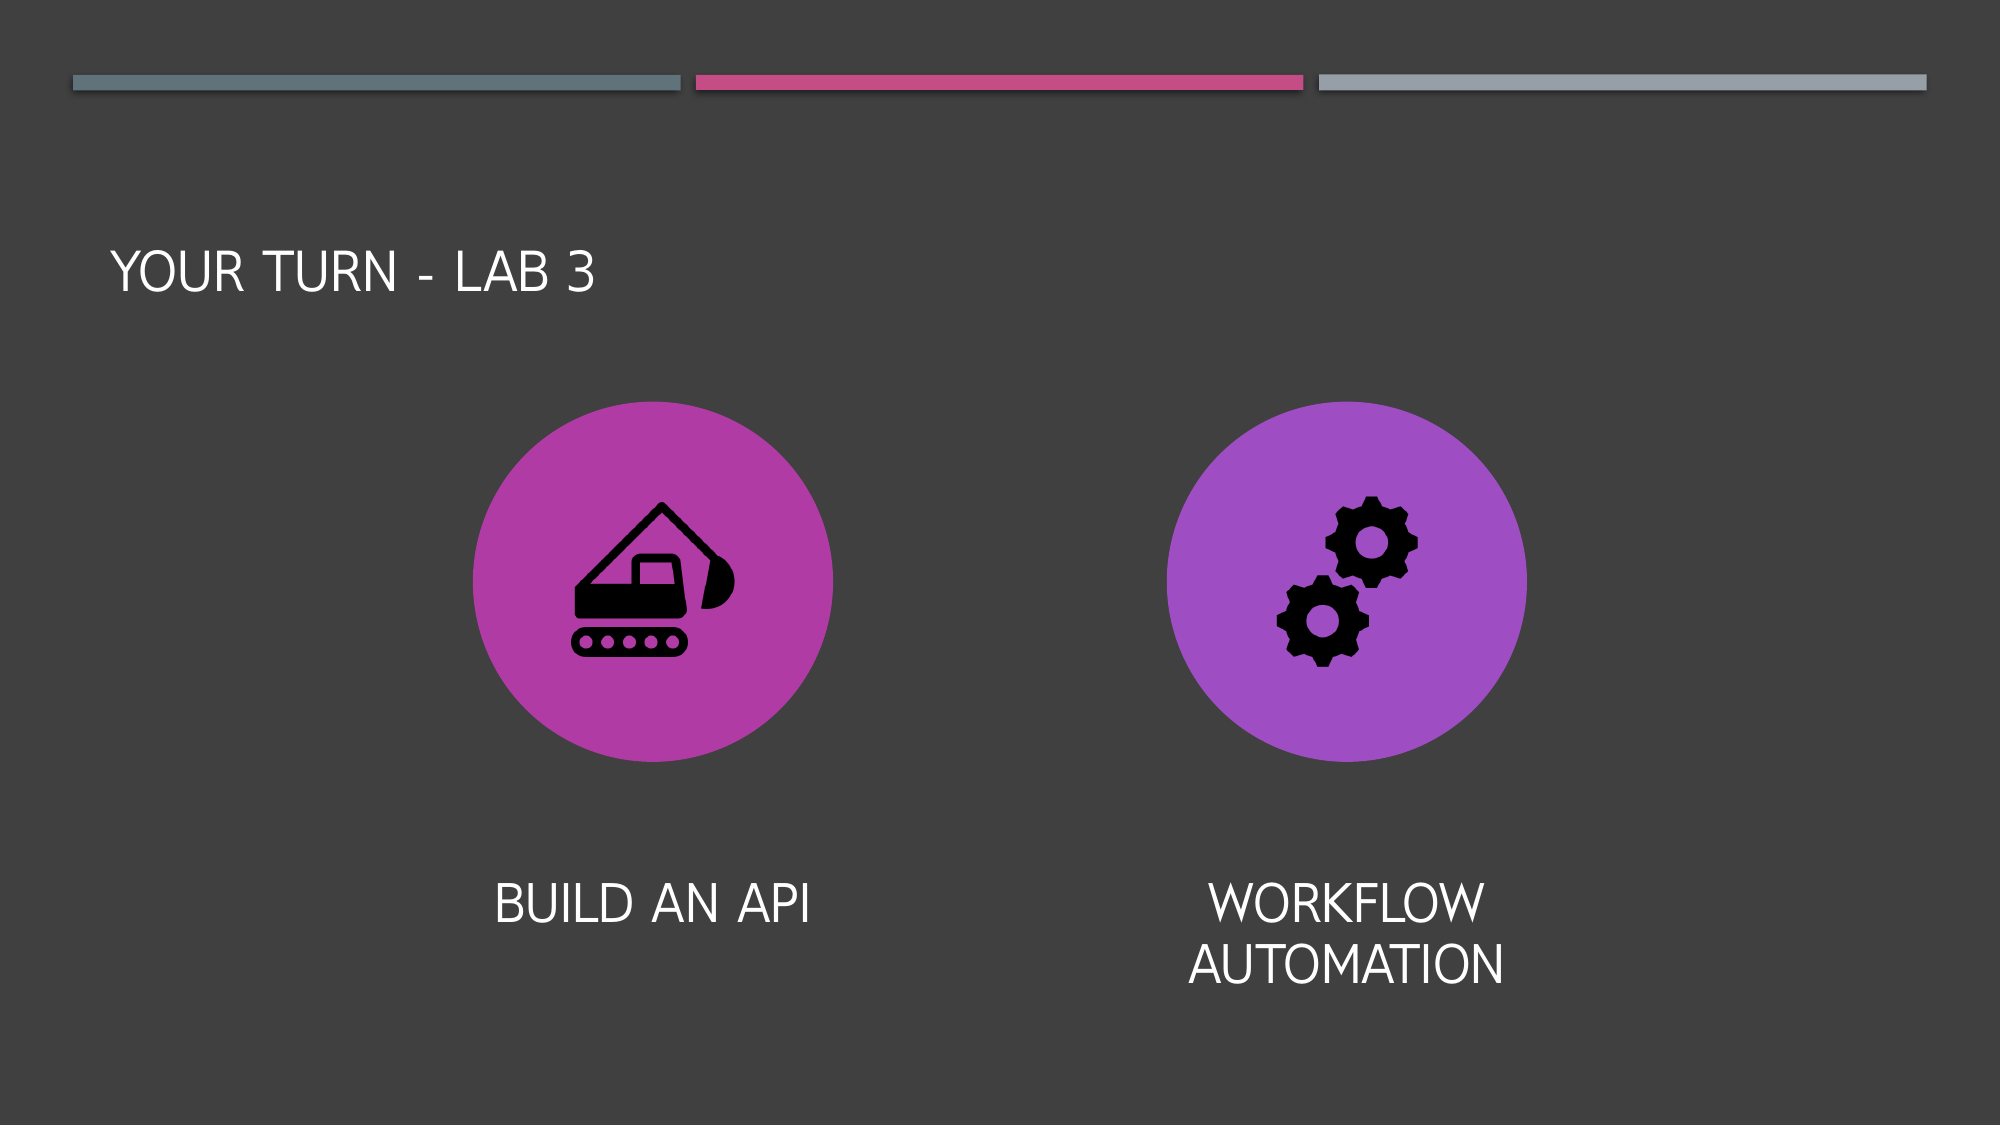

# Your turn - LAB 3
Build an API
Workflow Automation